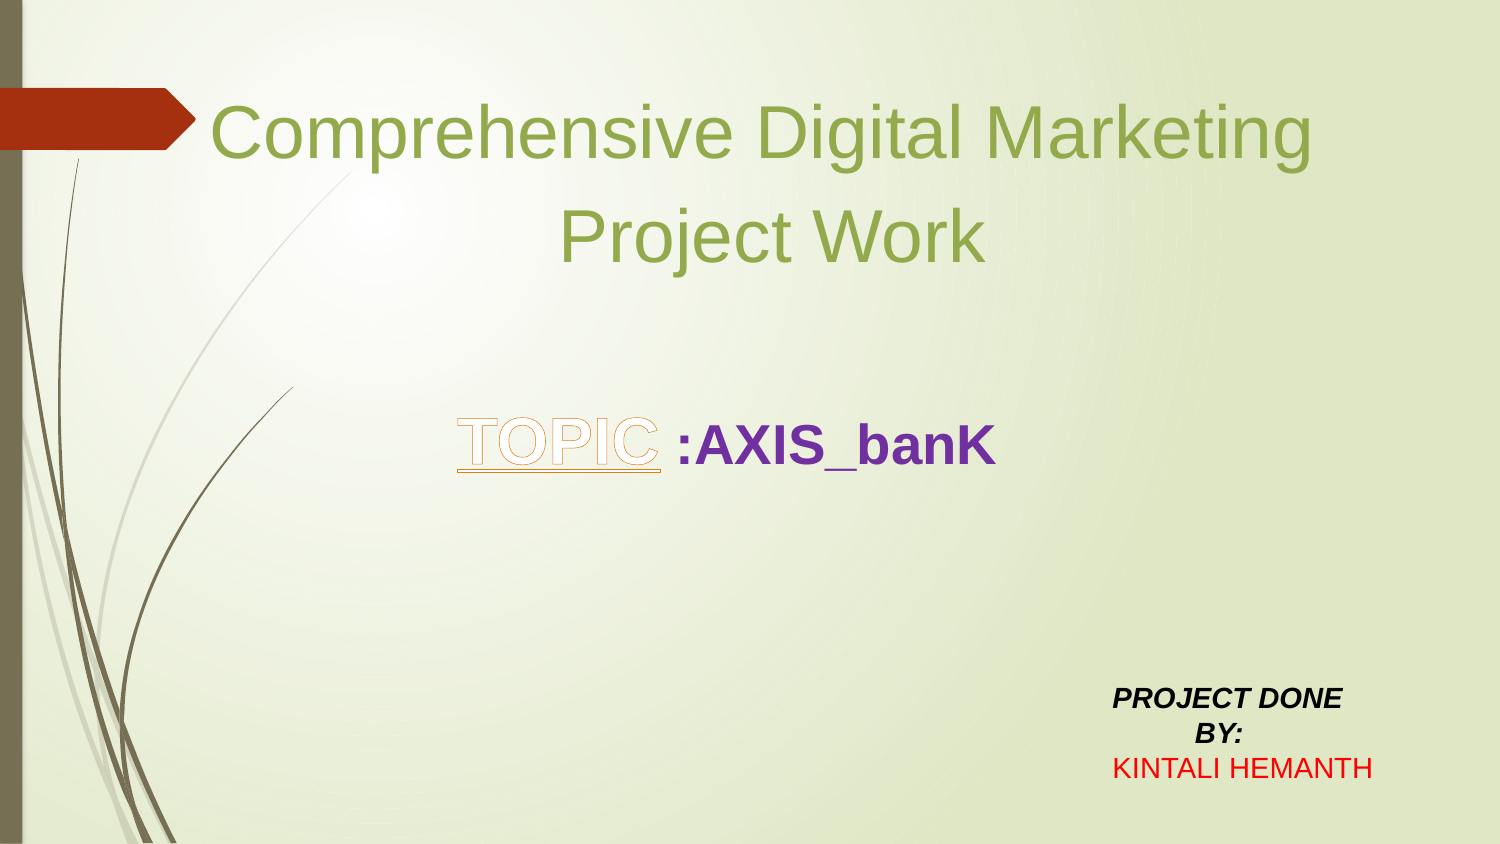

Comprehensive Digital Marketing
Project Work
TOPIC :AXIS_banK
PROJECT DONE
          BY:
KINTALI HEMANTH